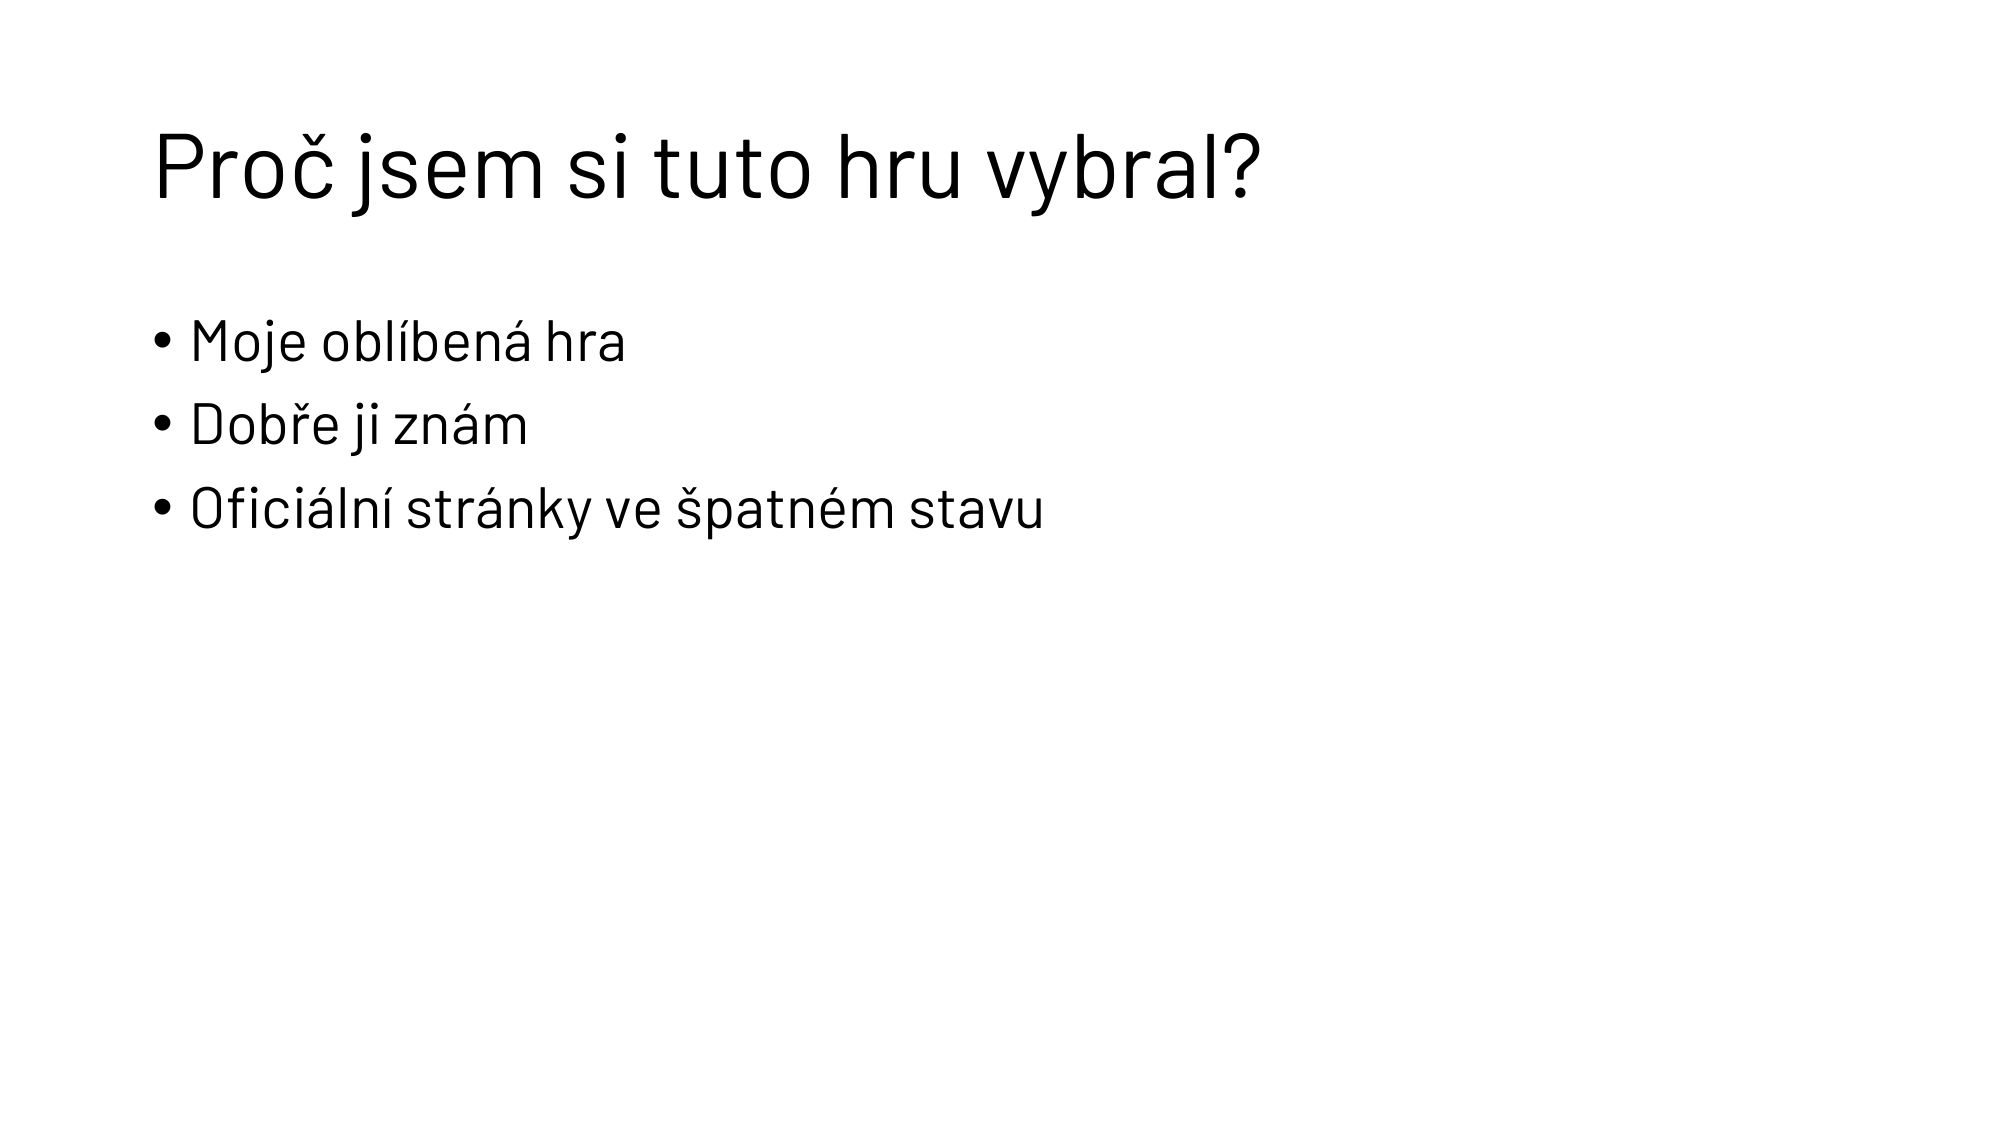

# Proč jsem si tuto hru vybral?
Moje oblíbená hra
Dobře ji znám
Oficiální stránky ve špatném stavu